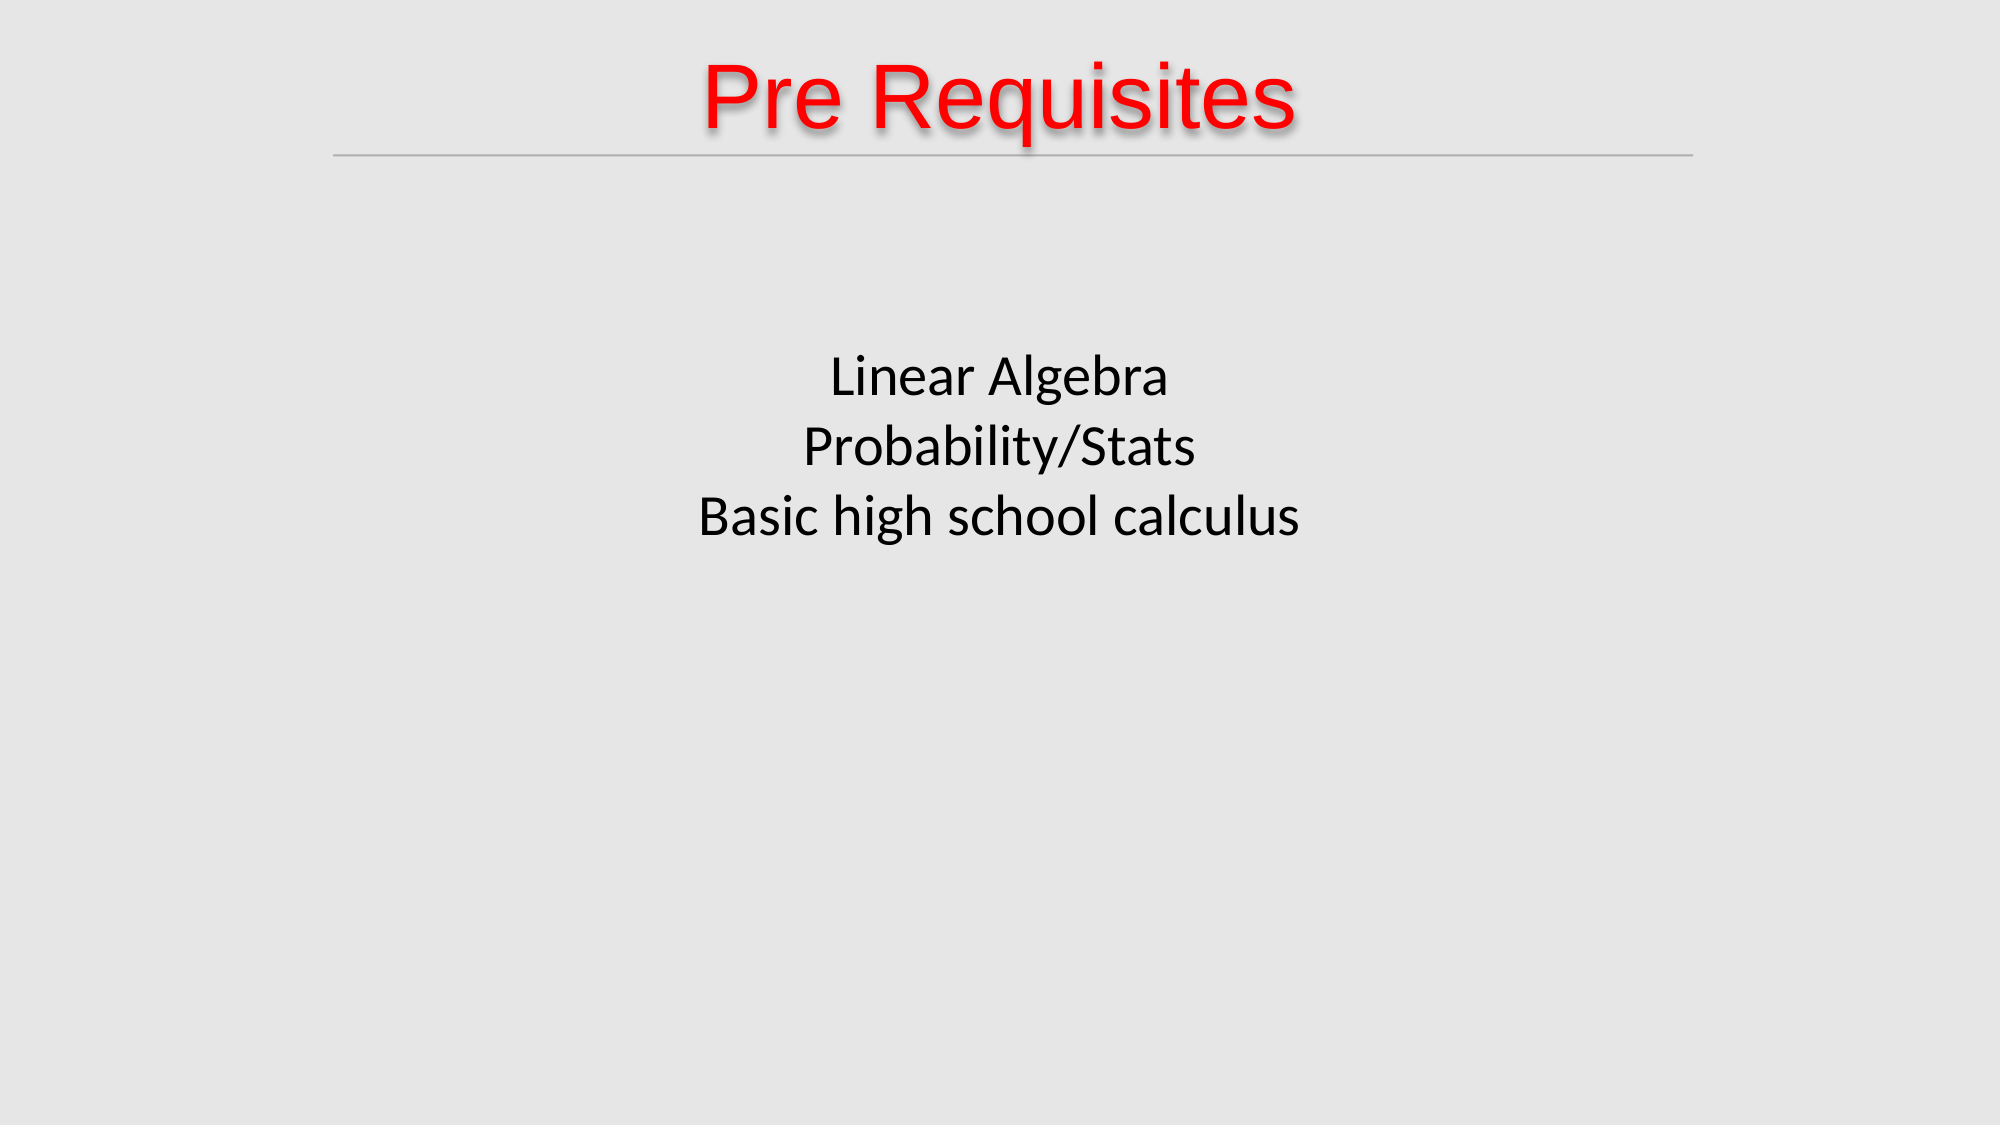

Pre Requisites
Linear Algebra
Probability/Stats
Basic high school calculus